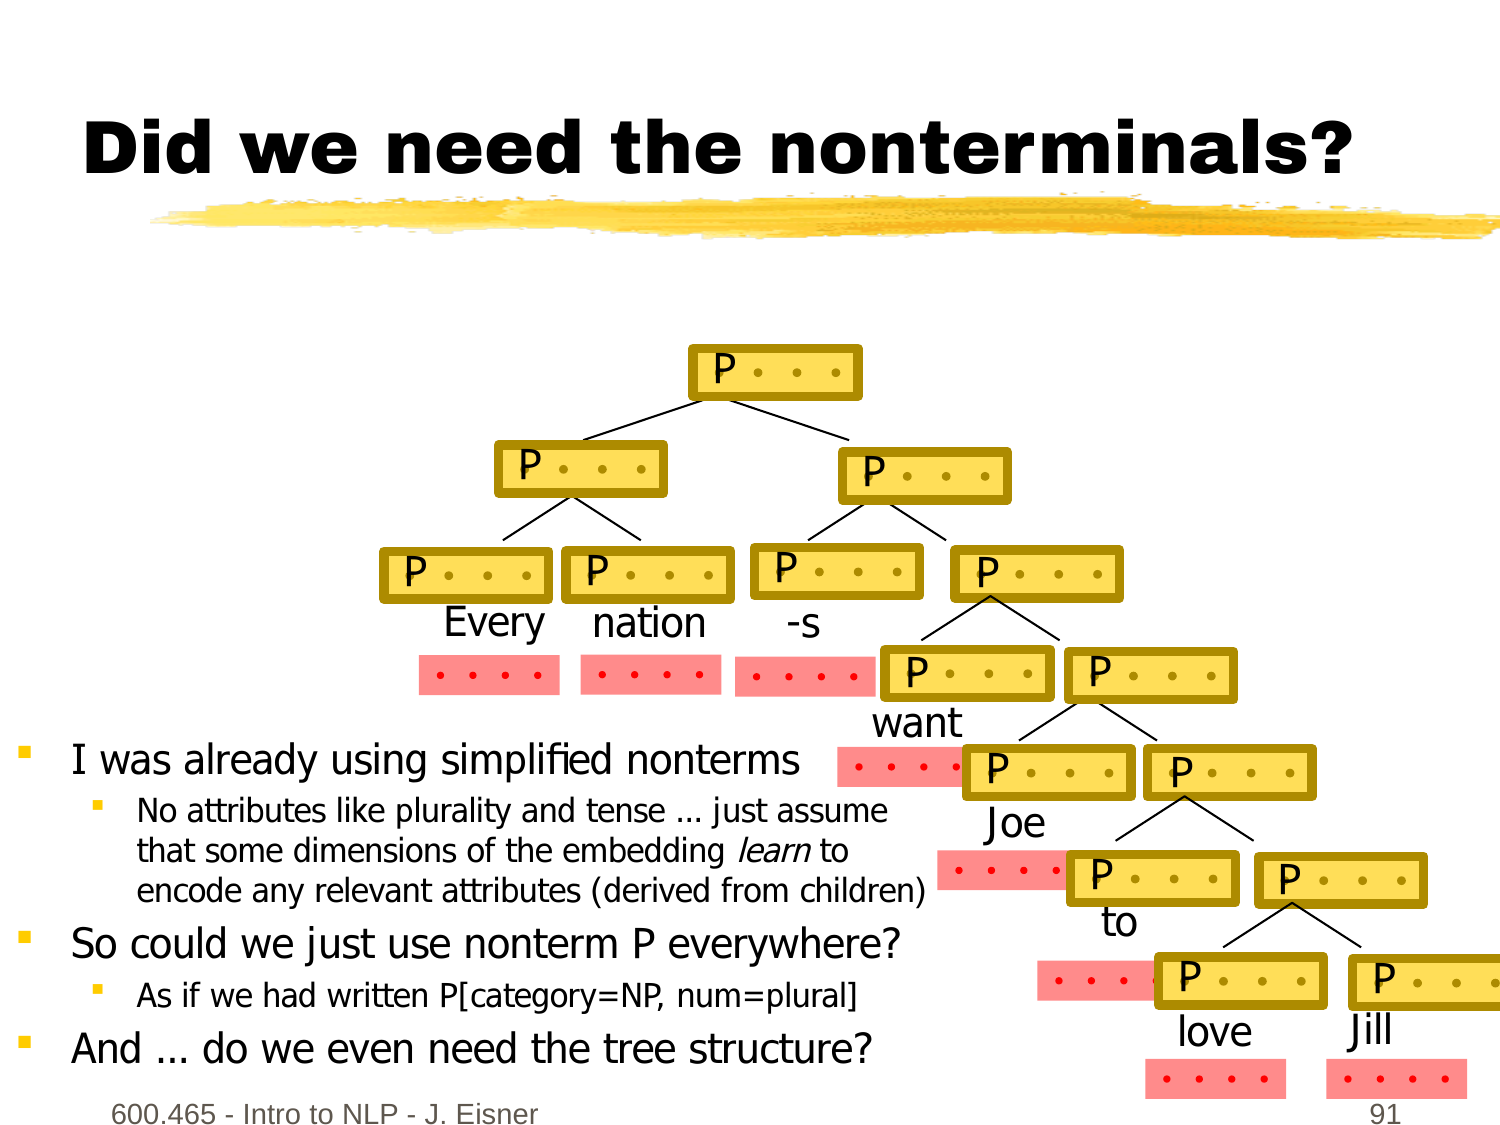

# Did we need the nonterminals?
P

P

P

P

P

P

Every

nation

-s
P

P

P
want

I was already using simplified nonterms
No attributes like plurality and tense … just assume
that some dimensions of the embedding learn to
encode any relevant attributes (derived from children)
So could we just use nonterm P everywhere?
As if we had written P[category=NP, num=plural]
And … do we even need the tree structure?
P

Joe
P

to
P

P

P

P

Jill

love

600.465 - Intro to NLP - J. Eisner
91